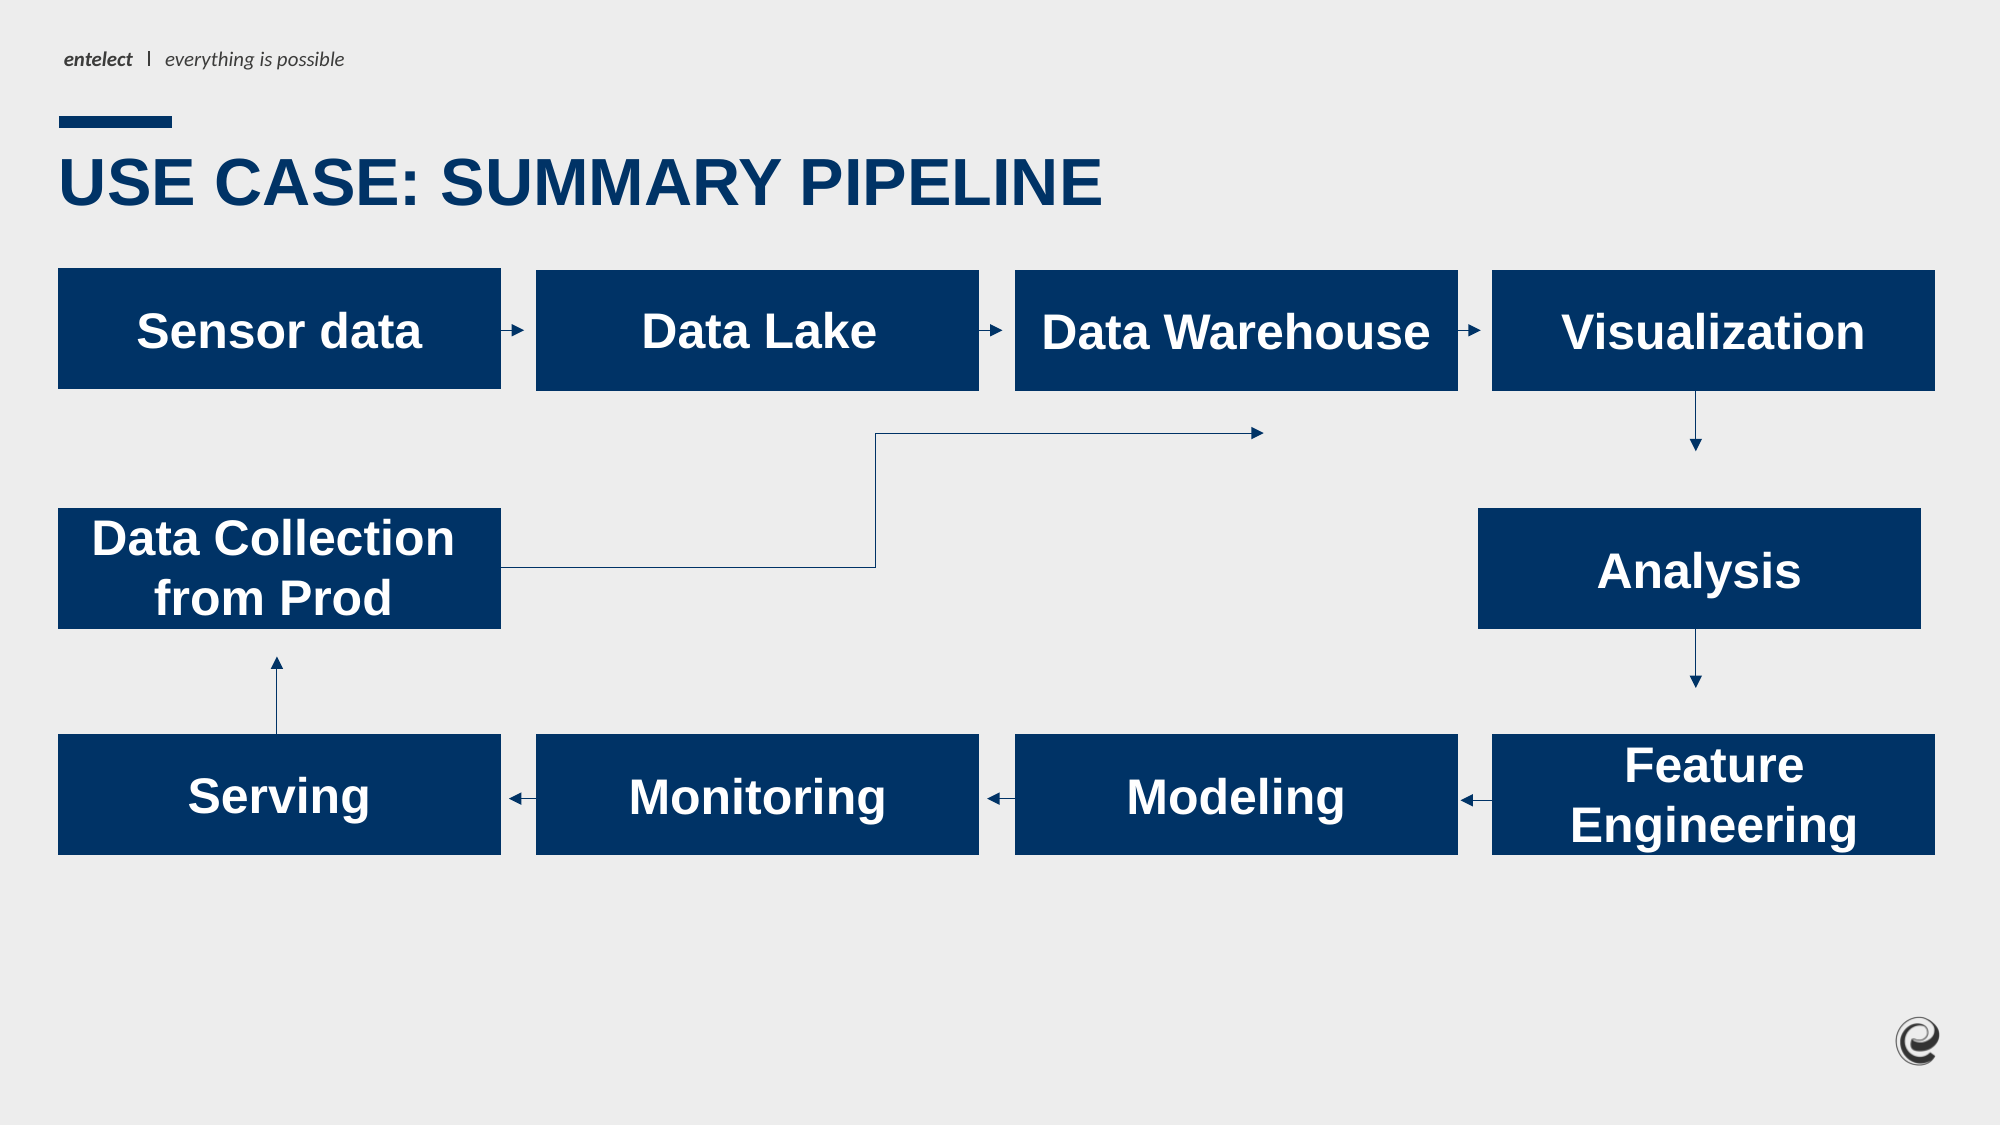

USE CASE: SUMMARY PIPELINE

Sensor data
Data Lake
Data Warehouse
Visualization
Data Collection from Prod

Analysis
Feature Engineering

Serving
Monitoring
Modeling